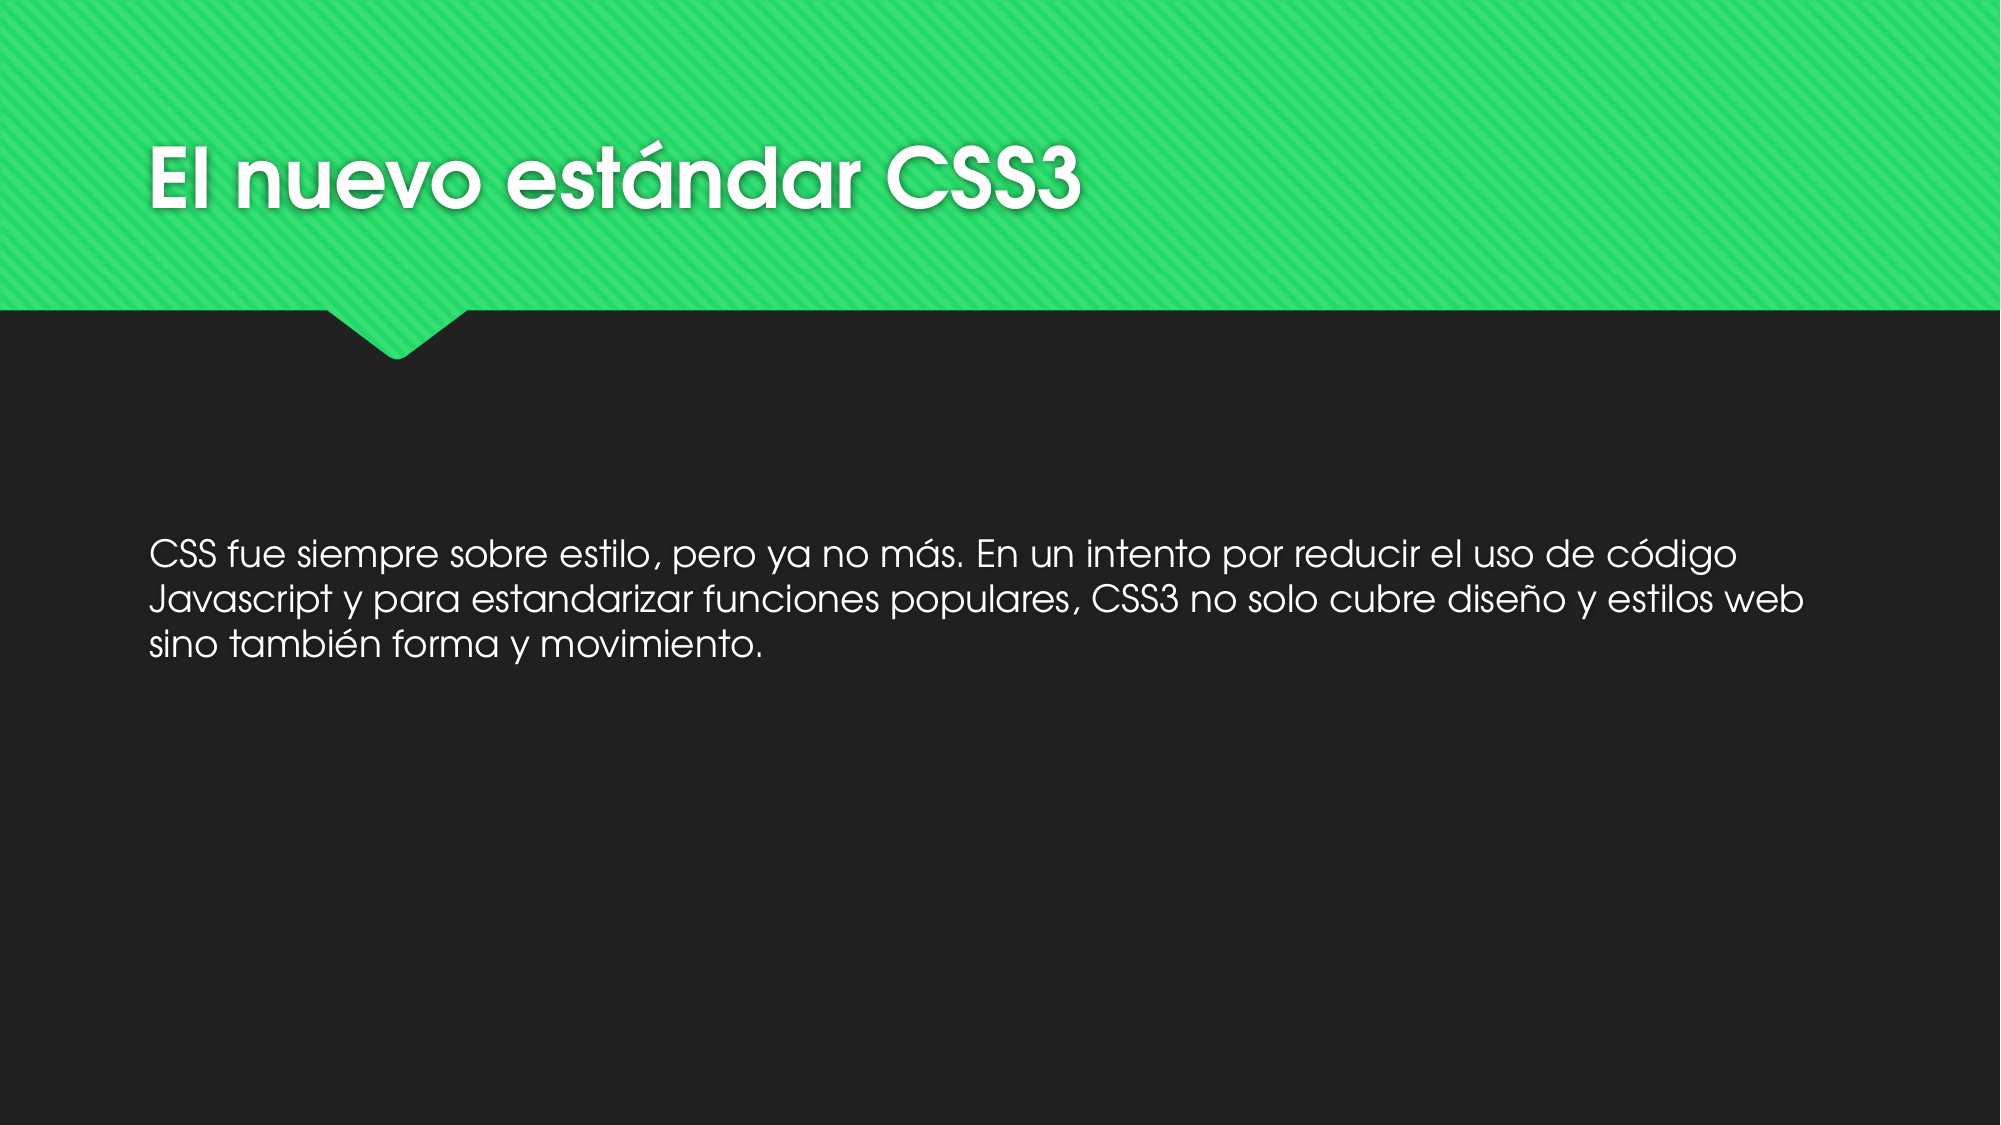

# El nuevo estándar CSS3
CSS fue siempre sobre estilo, pero ya no más. En un intento por reducir el uso de código Javascript y para estandarizar funciones populares, CSS3 no solo cubre diseño y estilos web sino también forma y movimiento.